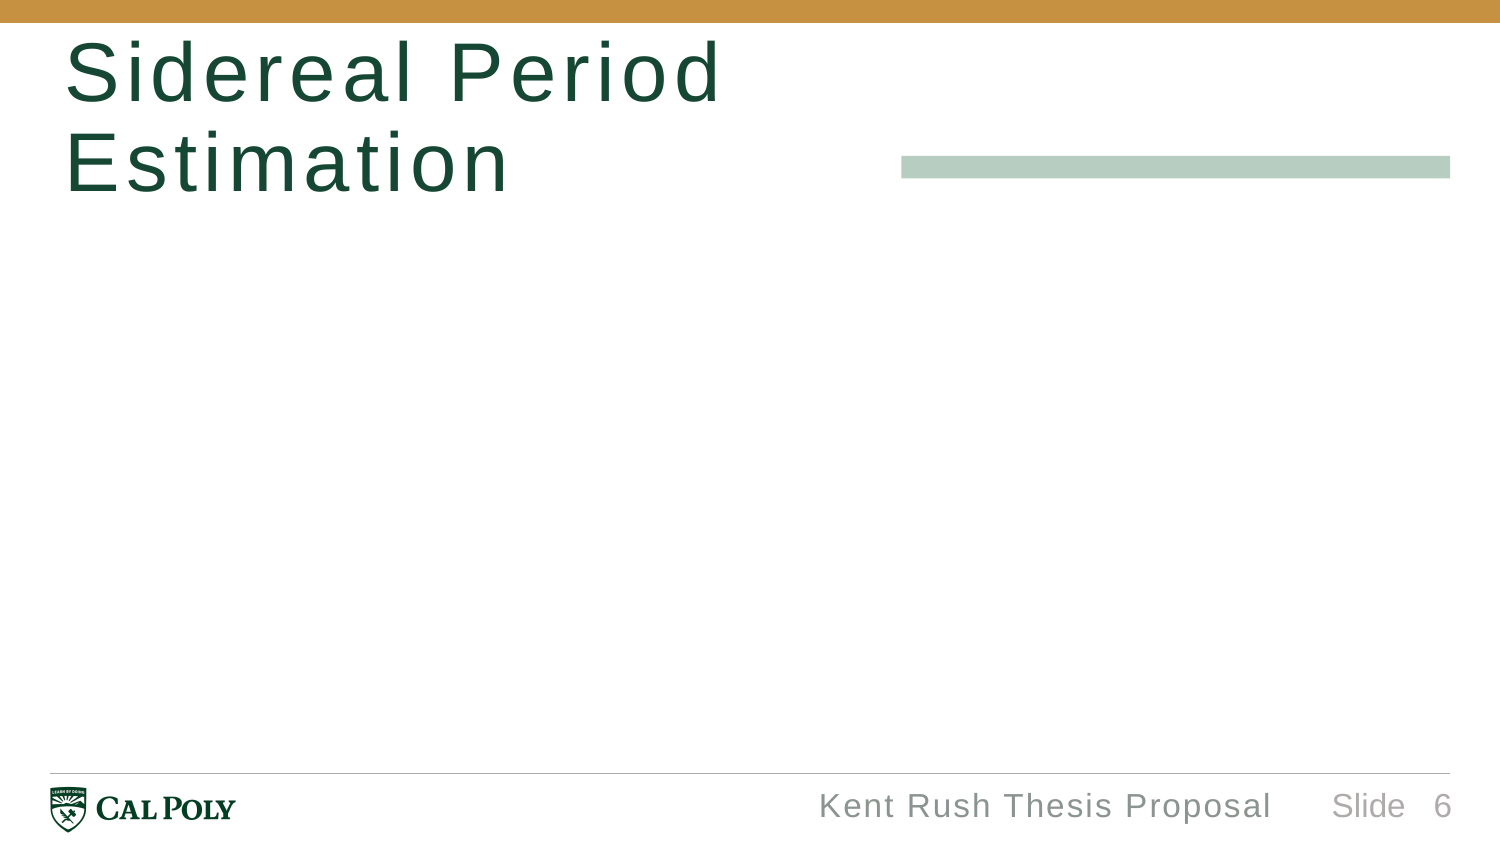

# Sidereal Period Estimation

Kent Rush Thesis Proposal
Slide   6